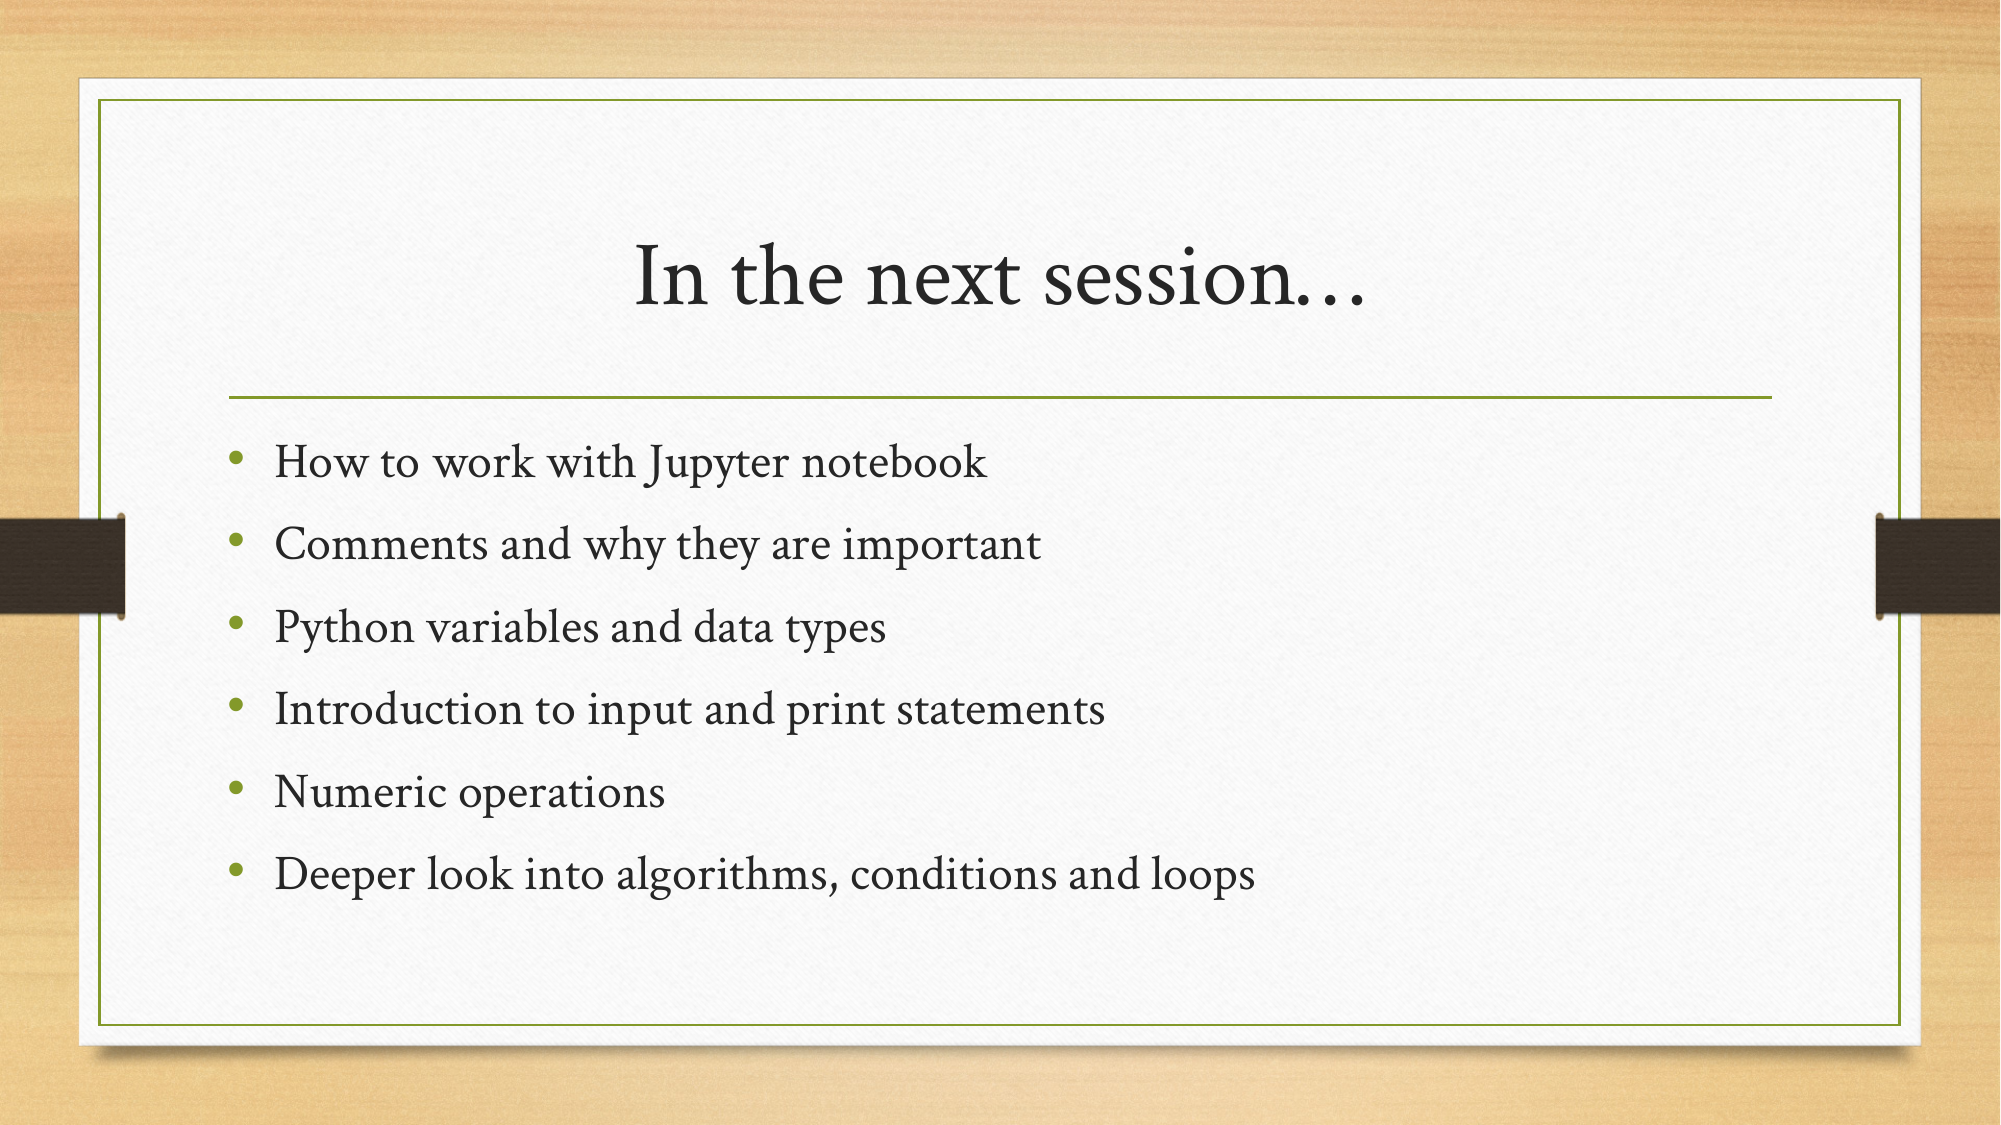

# In the next session…
How to work with Jupyter notebook
Comments and why they are important
Python variables and data types
Introduction to input and print statements
Numeric operations
Deeper look into algorithms, conditions and loops